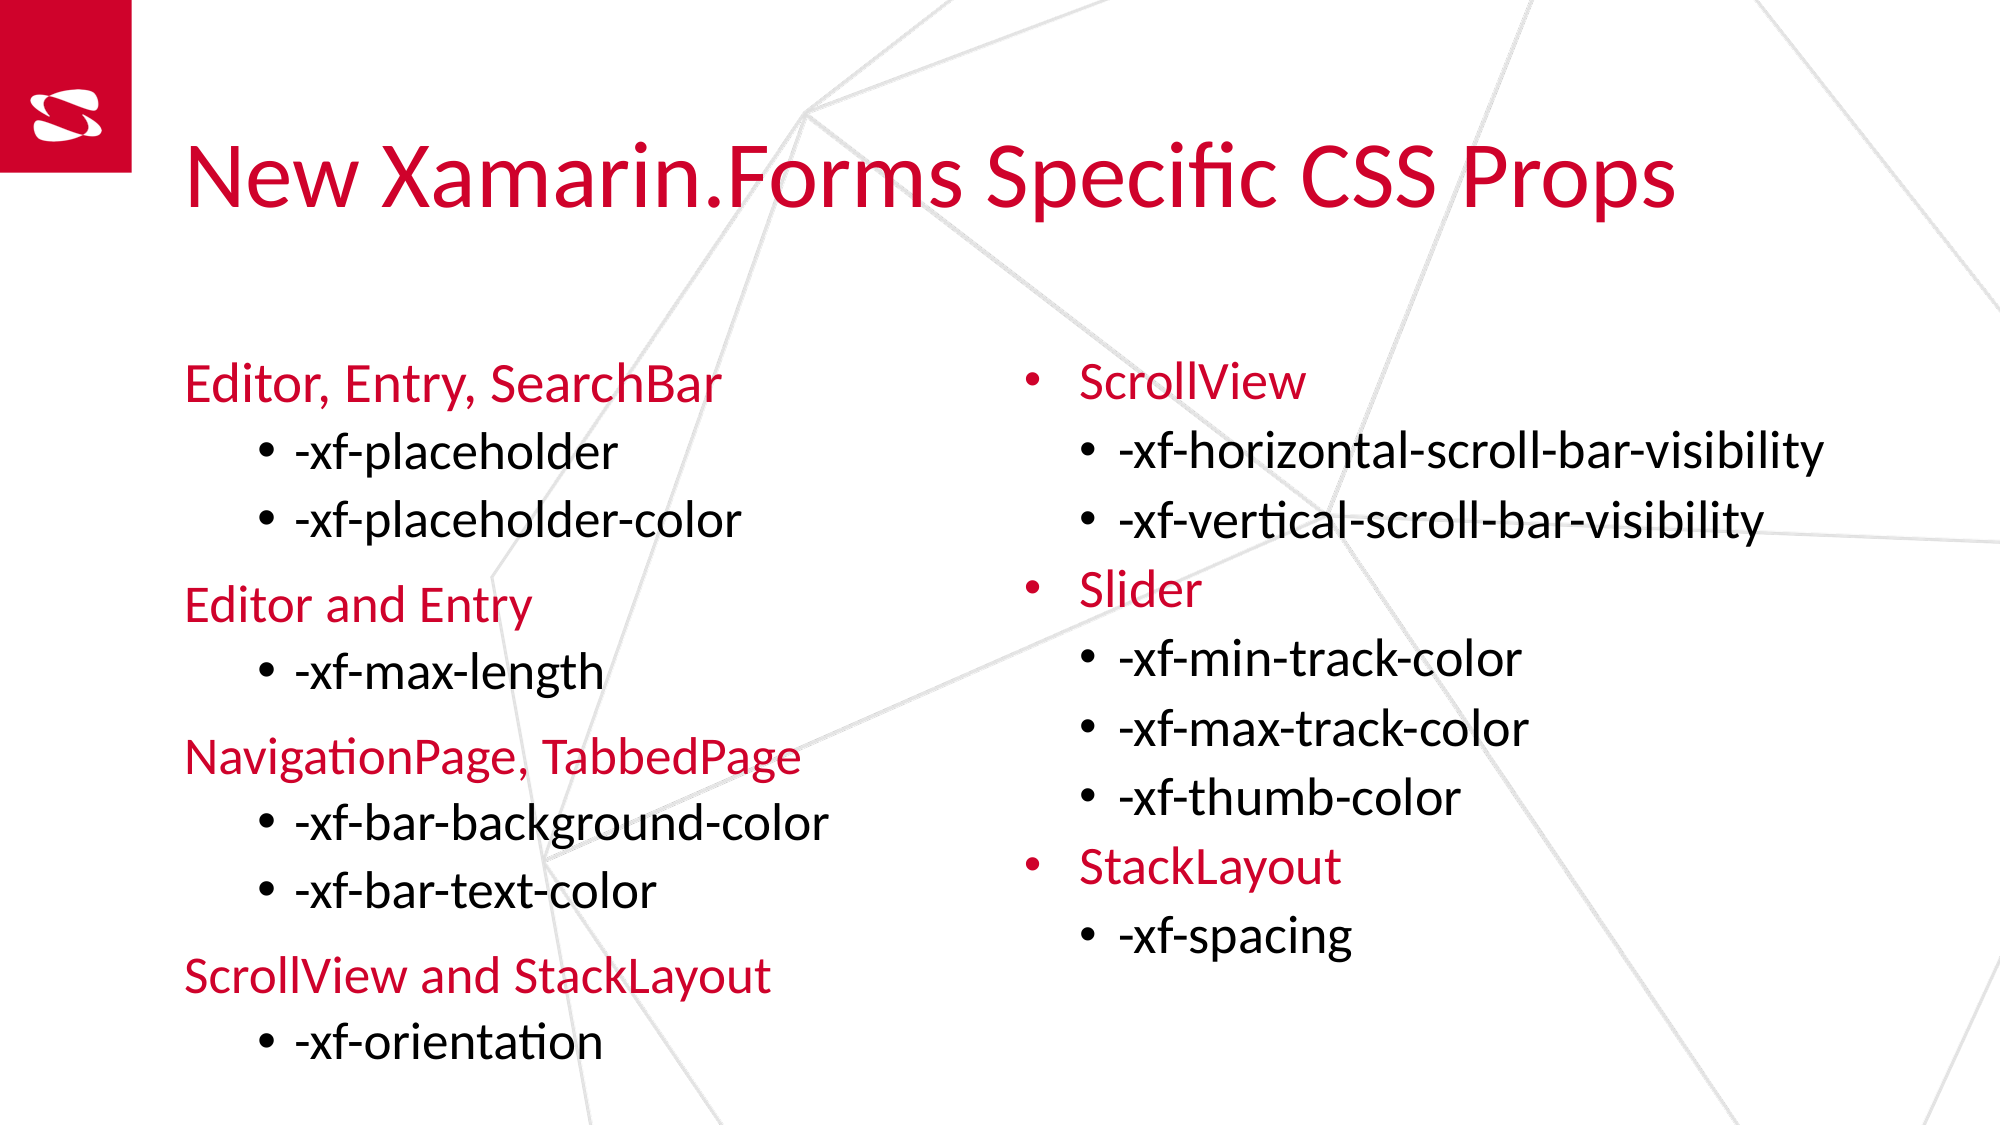

New Xamarin.Forms Specific CSS Props
ScrollView
-xf-horizontal-scroll-bar-visibility
-xf-vertical-scroll-bar-visibility
Slider
-xf-min-track-color
-xf-max-track-color
-xf-thumb-color
StackLayout
-xf-spacing

Editor, Entry, SearchBar
-xf-placeholder
-xf-placeholder-color
Editor and Entry
-xf-max-length
NavigationPage, TabbedPage
-xf-bar-background-color
-xf-bar-text-color
ScrollView and StackLayout
-xf-orientation